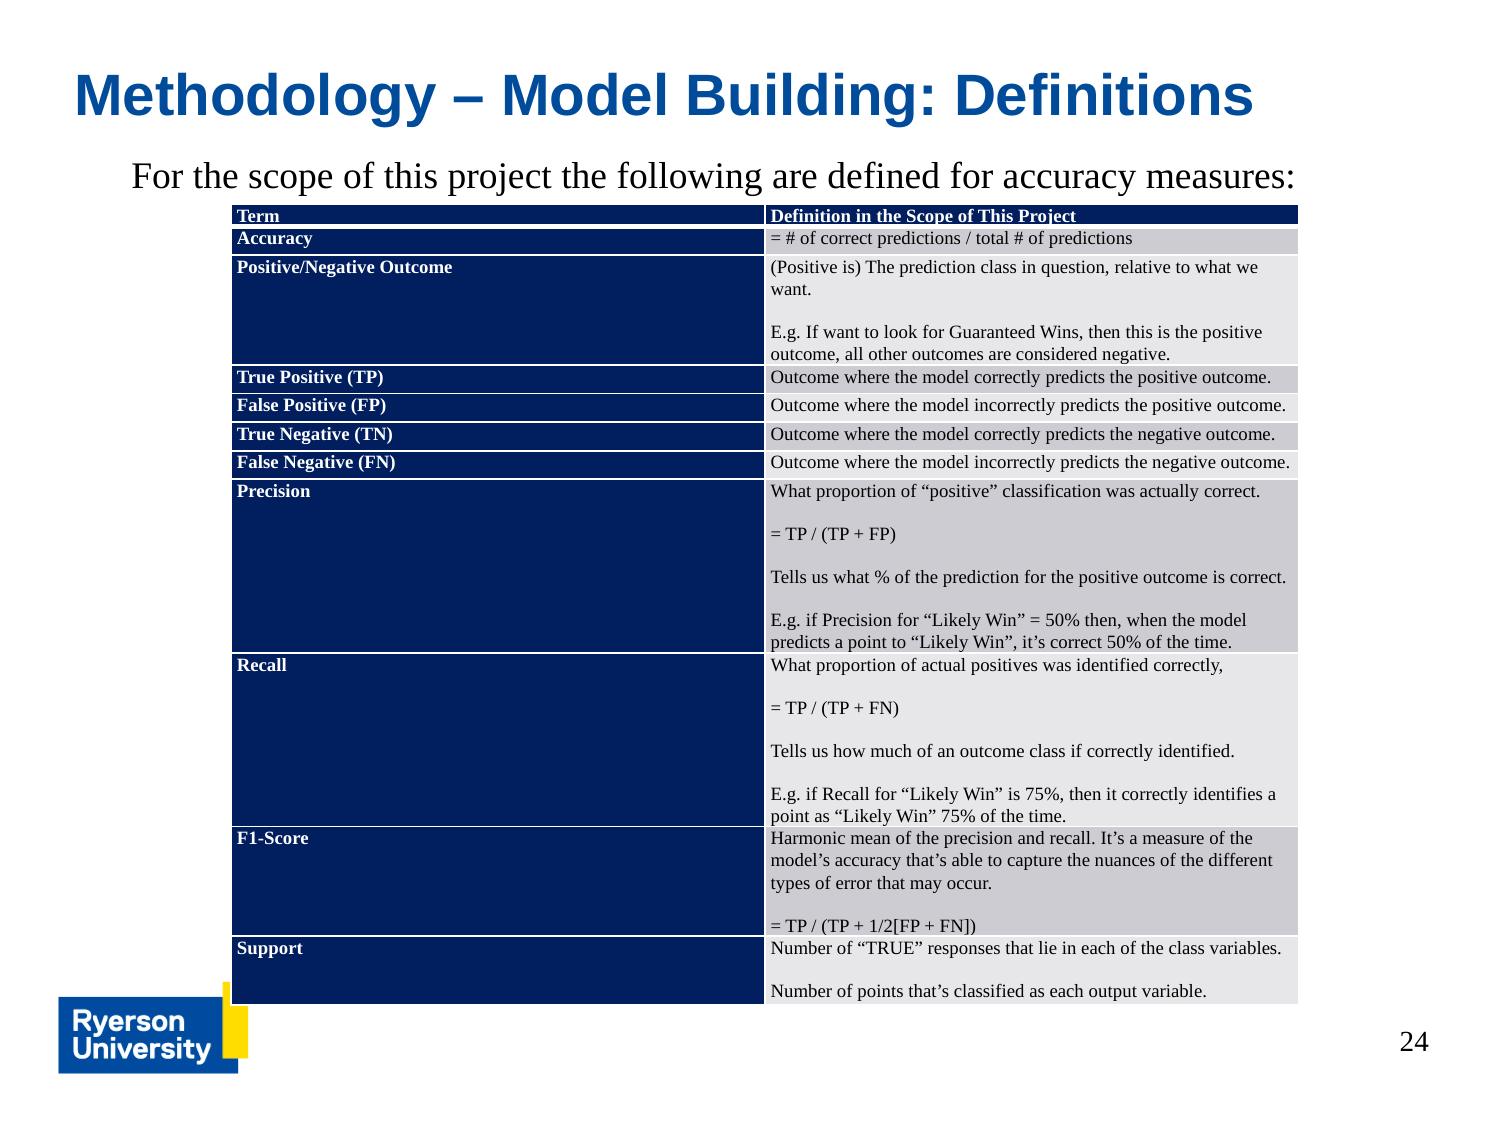

Methodology – Model Building: Definitions
For the scope of this project the following are defined for accuracy measures:
| Term | Definition in the Scope of This Project |
| --- | --- |
| Accuracy | = # of correct predictions / total # of predictions |
| Positive/Negative Outcome | (Positive is) The prediction class in question, relative to what we want. E.g. If want to look for Guaranteed Wins, then this is the positive outcome, all other outcomes are considered negative. |
| True Positive (TP) | Outcome where the model correctly predicts the positive outcome. |
| False Positive (FP) | Outcome where the model incorrectly predicts the positive outcome. |
| True Negative (TN) | Outcome where the model correctly predicts the negative outcome. |
| False Negative (FN) | Outcome where the model incorrectly predicts the negative outcome. |
| Precision | What proportion of “positive” classification was actually correct. = TP / (TP + FP) Tells us what % of the prediction for the positive outcome is correct. E.g. if Precision for “Likely Win” = 50% then, when the model predicts a point to “Likely Win”, it’s correct 50% of the time. |
| Recall | What proportion of actual positives was identified correctly, = TP / (TP + FN) Tells us how much of an outcome class if correctly identified. E.g. if Recall for “Likely Win” is 75%, then it correctly identifies a point as “Likely Win” 75% of the time. |
| F1-Score | Harmonic mean of the precision and recall. It’s a measure of the model’s accuracy that’s able to capture the nuances of the different types of error that may occur. = TP / (TP + 1/2[FP + FN]) |
| Support | Number of “TRUE” responses that lie in each of the class variables. Number of points that’s classified as each output variable. |
24